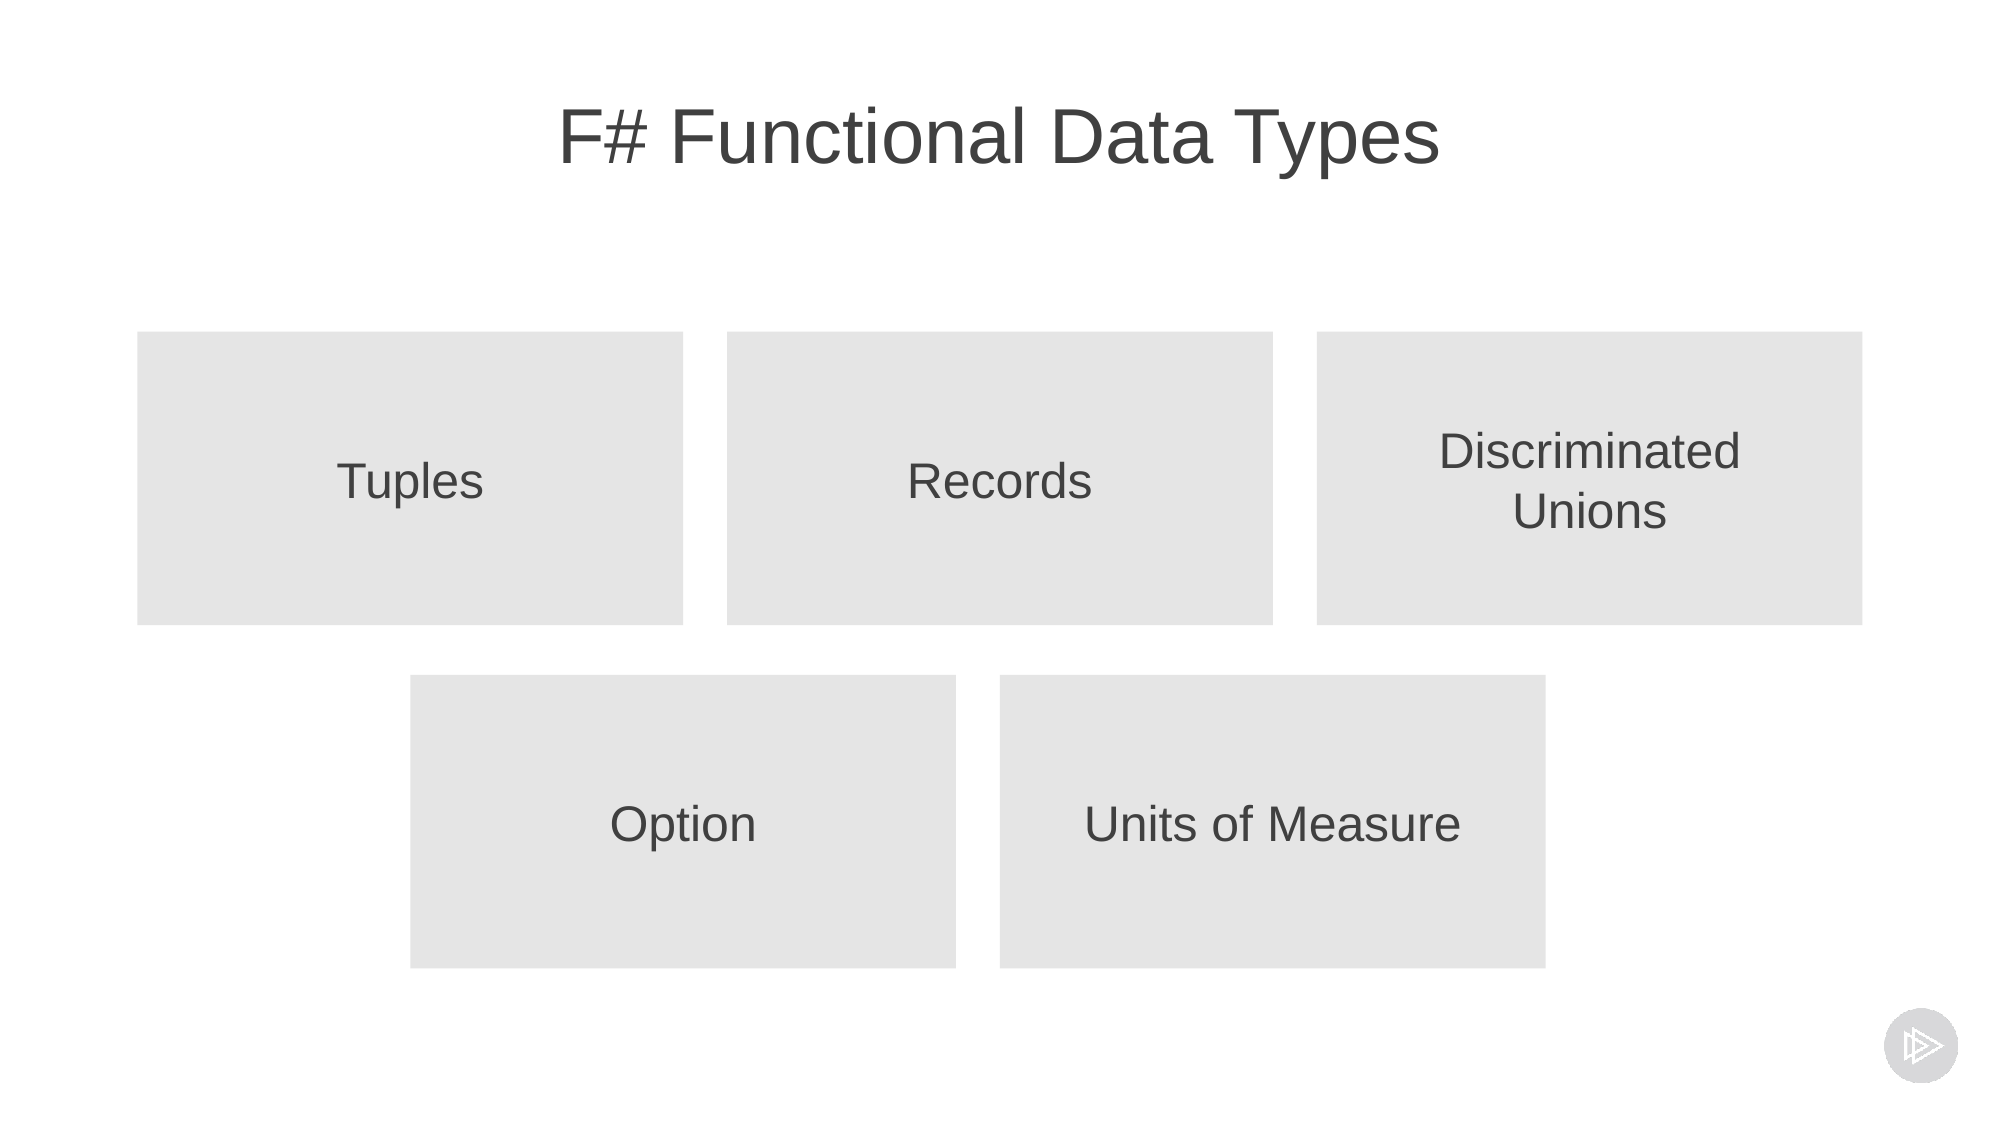

# F# Functional Data Types
Tuples
Records
Discriminated Unions
Option
Units of Measure